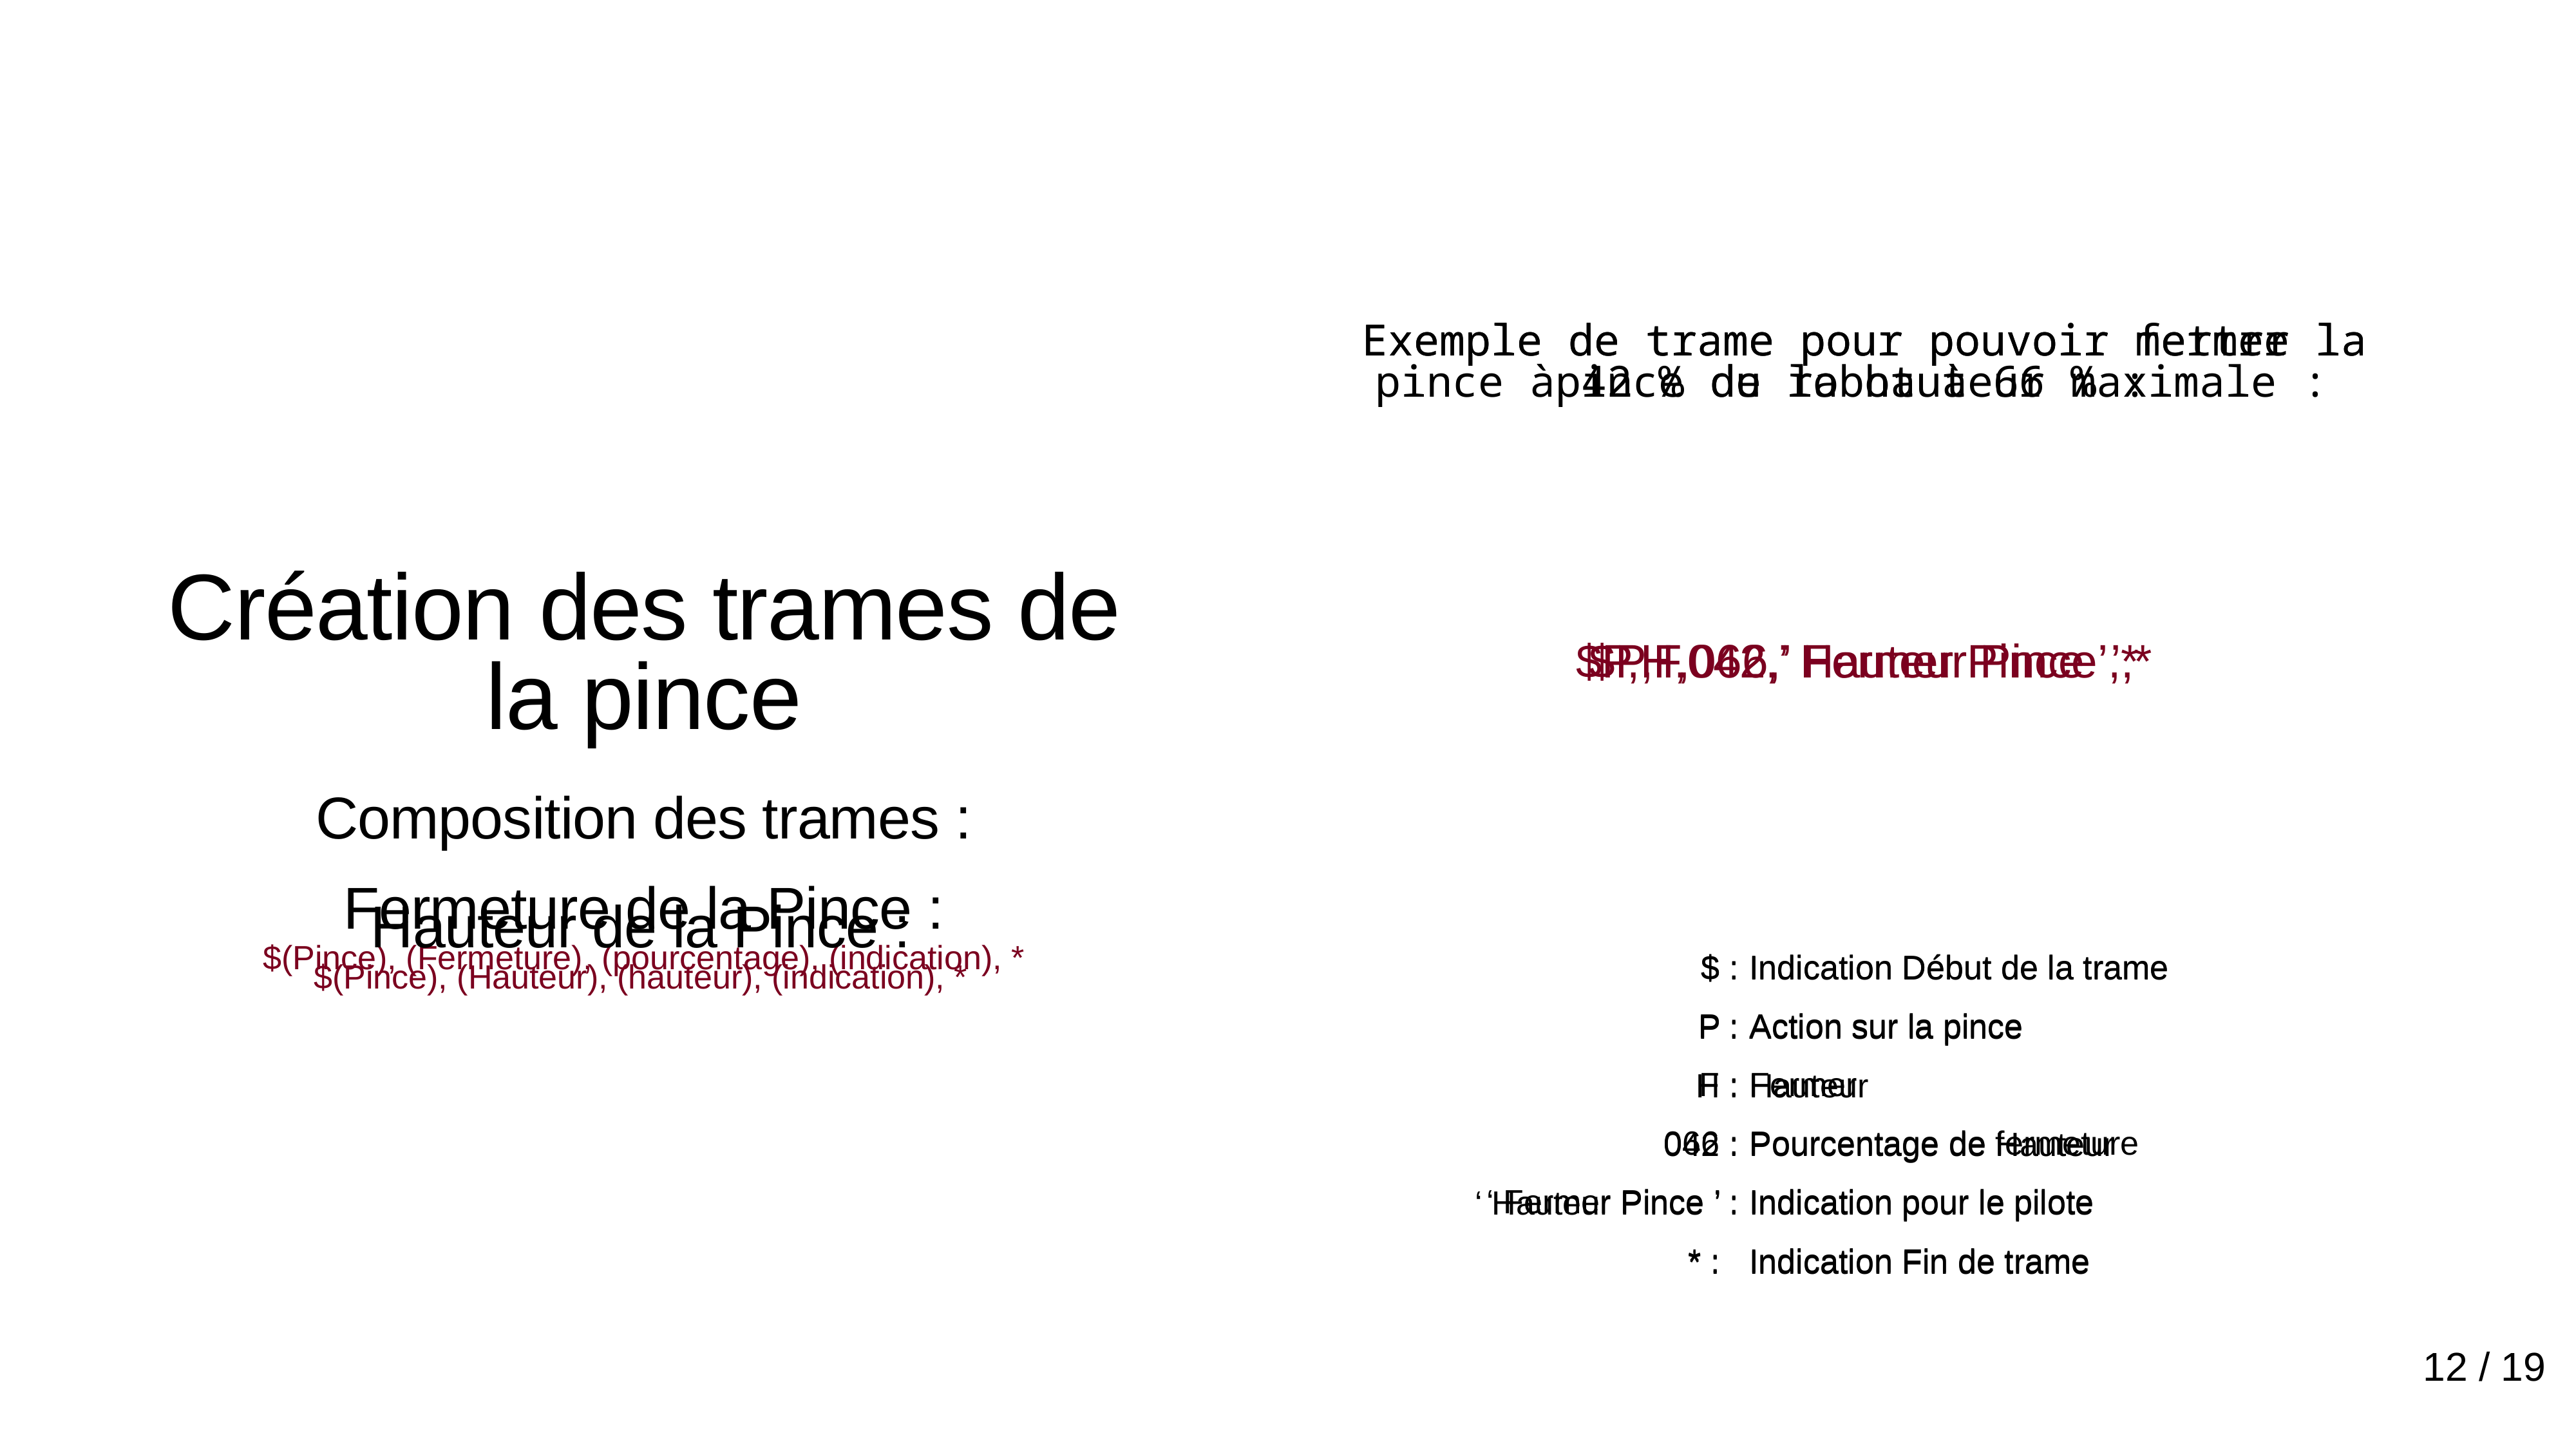

Exemple de trame pour pouvoir fermer la pince du robot à 66 % :
Exemple de trame pour pouvoir mettre la pince à 42 % de la hauteur maximale :
# Création des trames de la pince
$P,H,042,’ Hauteur Pince ’,*
$P,F,066,’ Fermer Pince ’,*
Composition des trames :

Fermeture de la Pince :
$(Pince), (Fermeture), (pourcentage), (indication), *

Hauteur de la Pince :
$(Pince), (Hauteur), (hauteur), (indication), *
| $ : | Indication Début de la trame |
| --- | --- |
| P : | Action sur la pince |
| F : | Fermer |
| 066 : | Pourcentage de fermeture |
| ‘ Fermer Pince ’ : | Indication pour le pilote |
| \* : | Indication Fin de trame |
| $ : | Indication Début de la trame |
| --- | --- |
| P : | Action sur la pince |
| H : | Hauteur |
| 042 : | Pourcentage de Hauteur |
| ‘ Hauteur Pince ’ : | Indication pour le pilote |
| \* : | Indication Fin de trame |
12 / 19